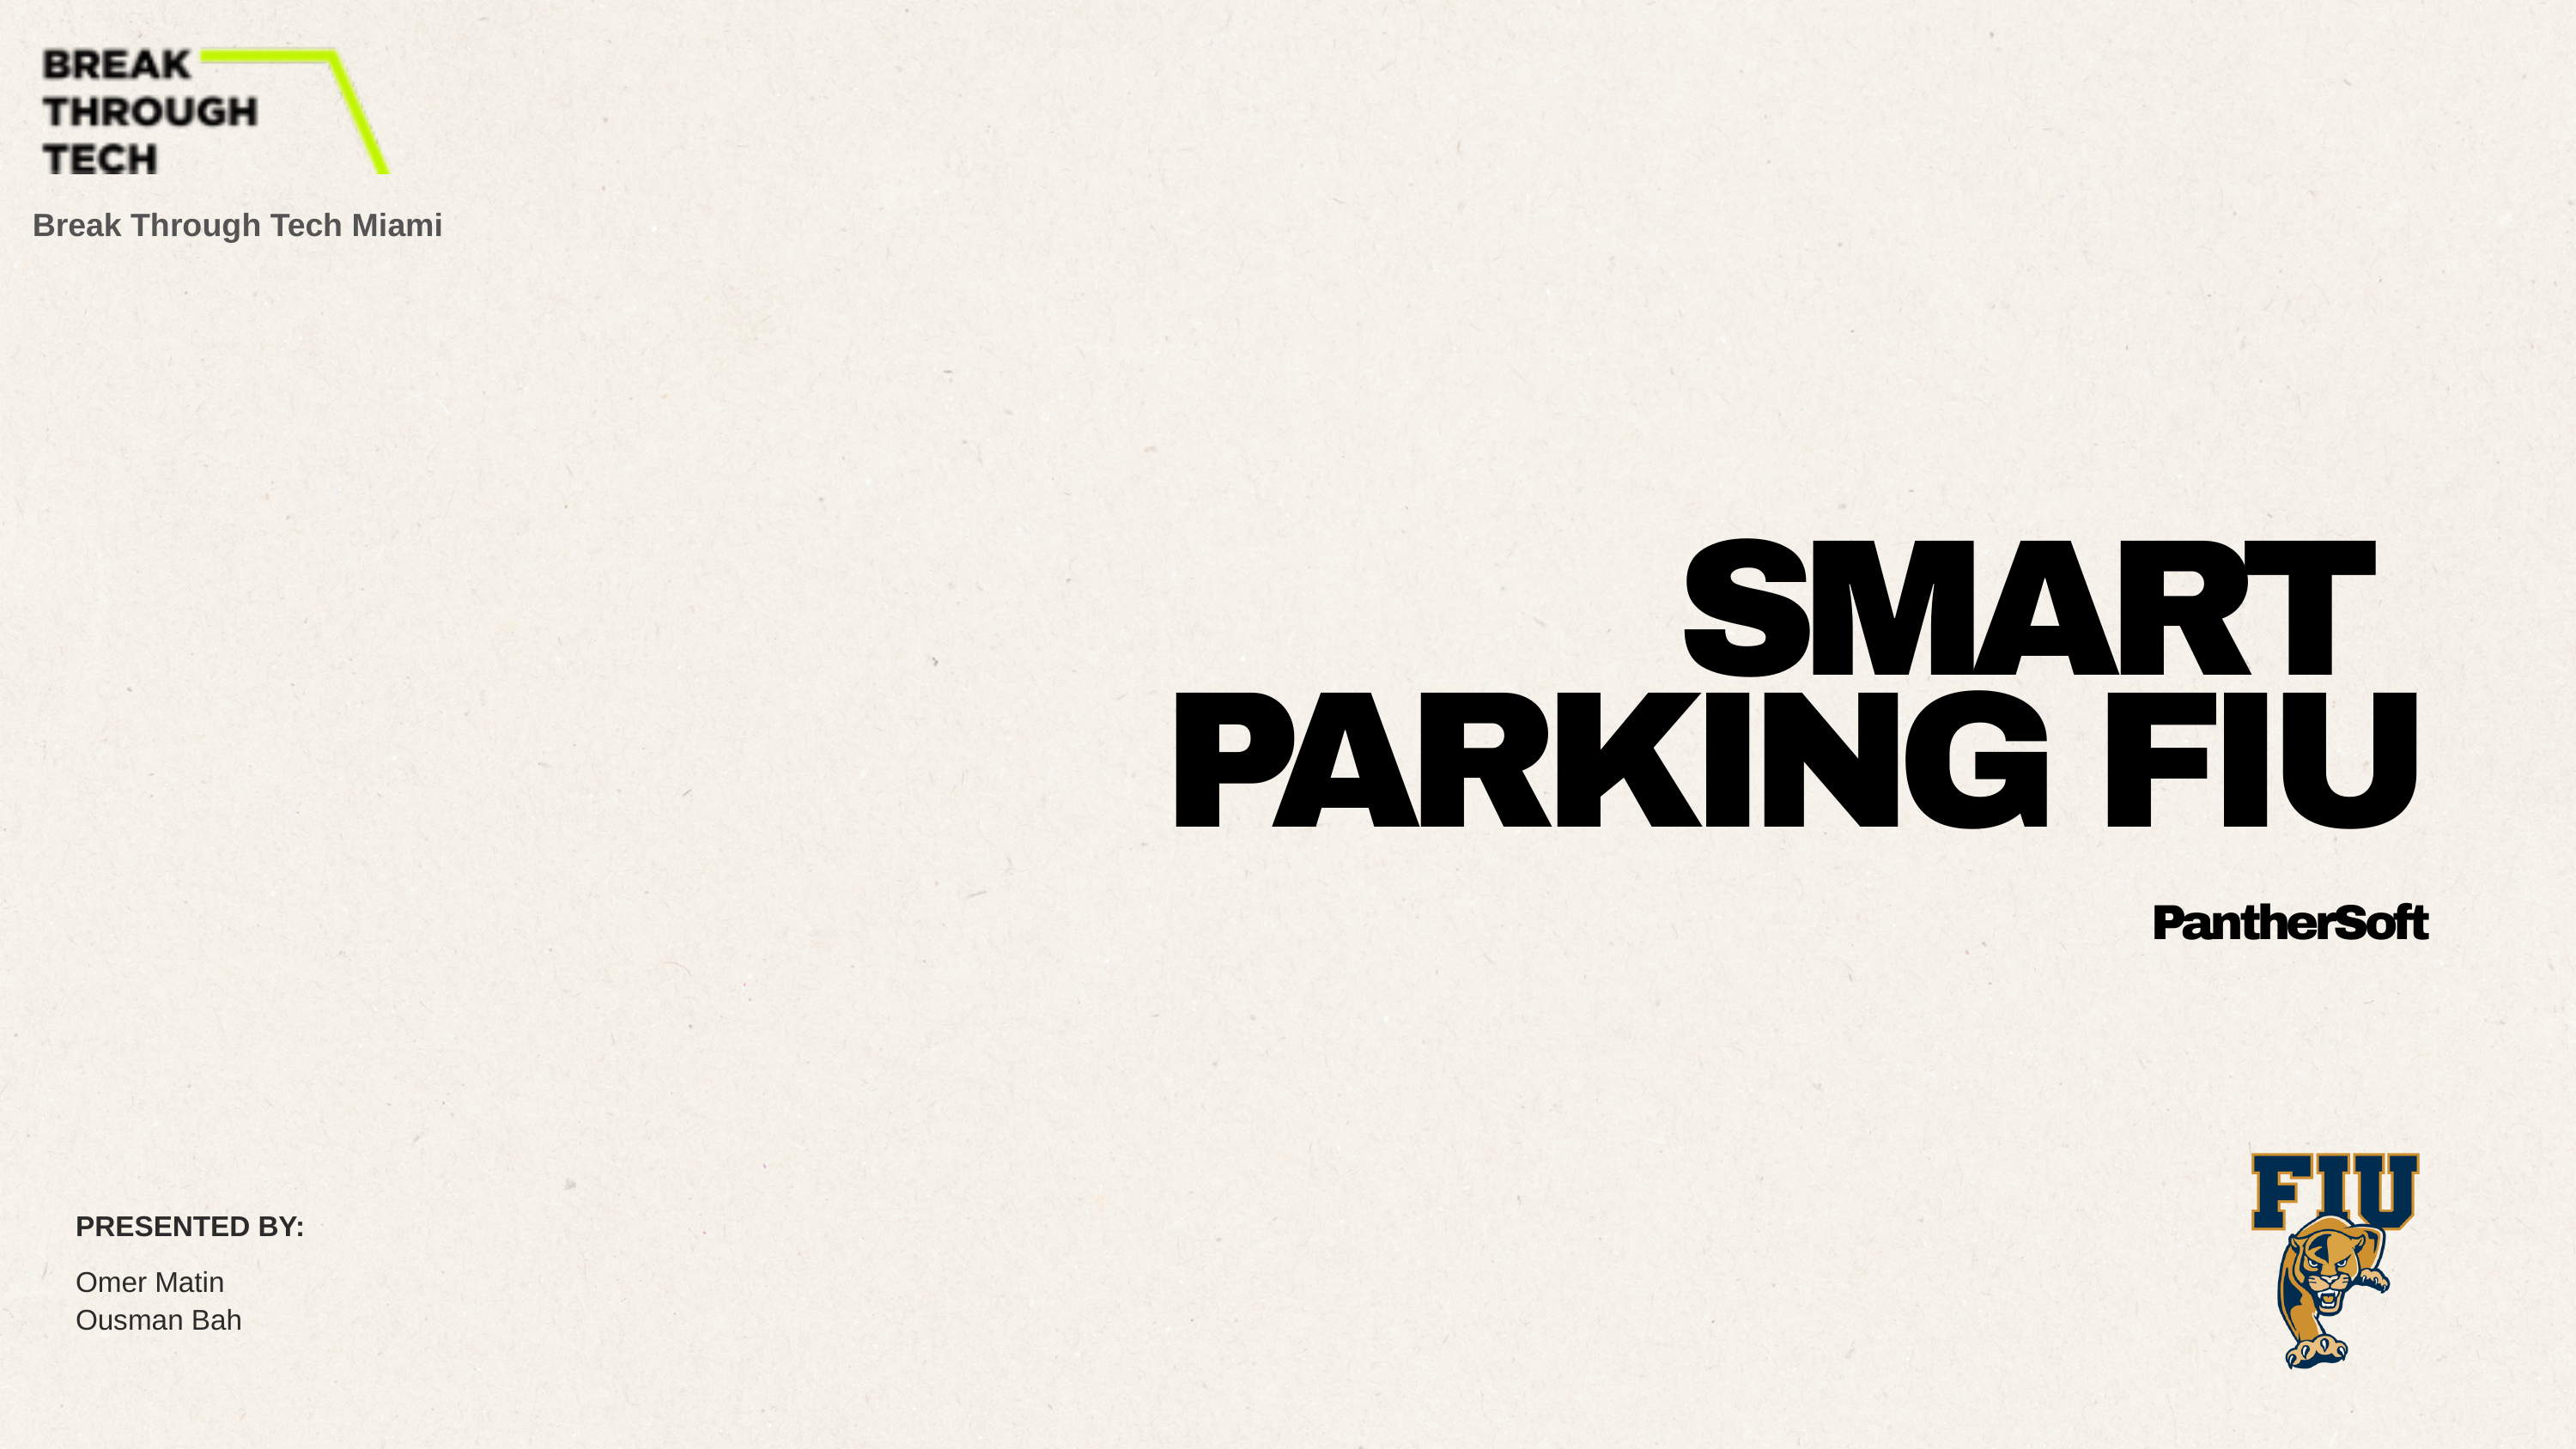

Break Through Tech Miami
SMART
PARKING FIU
PantherSoft

PRESENTED BY:
Omer Matin
Ousman Bah